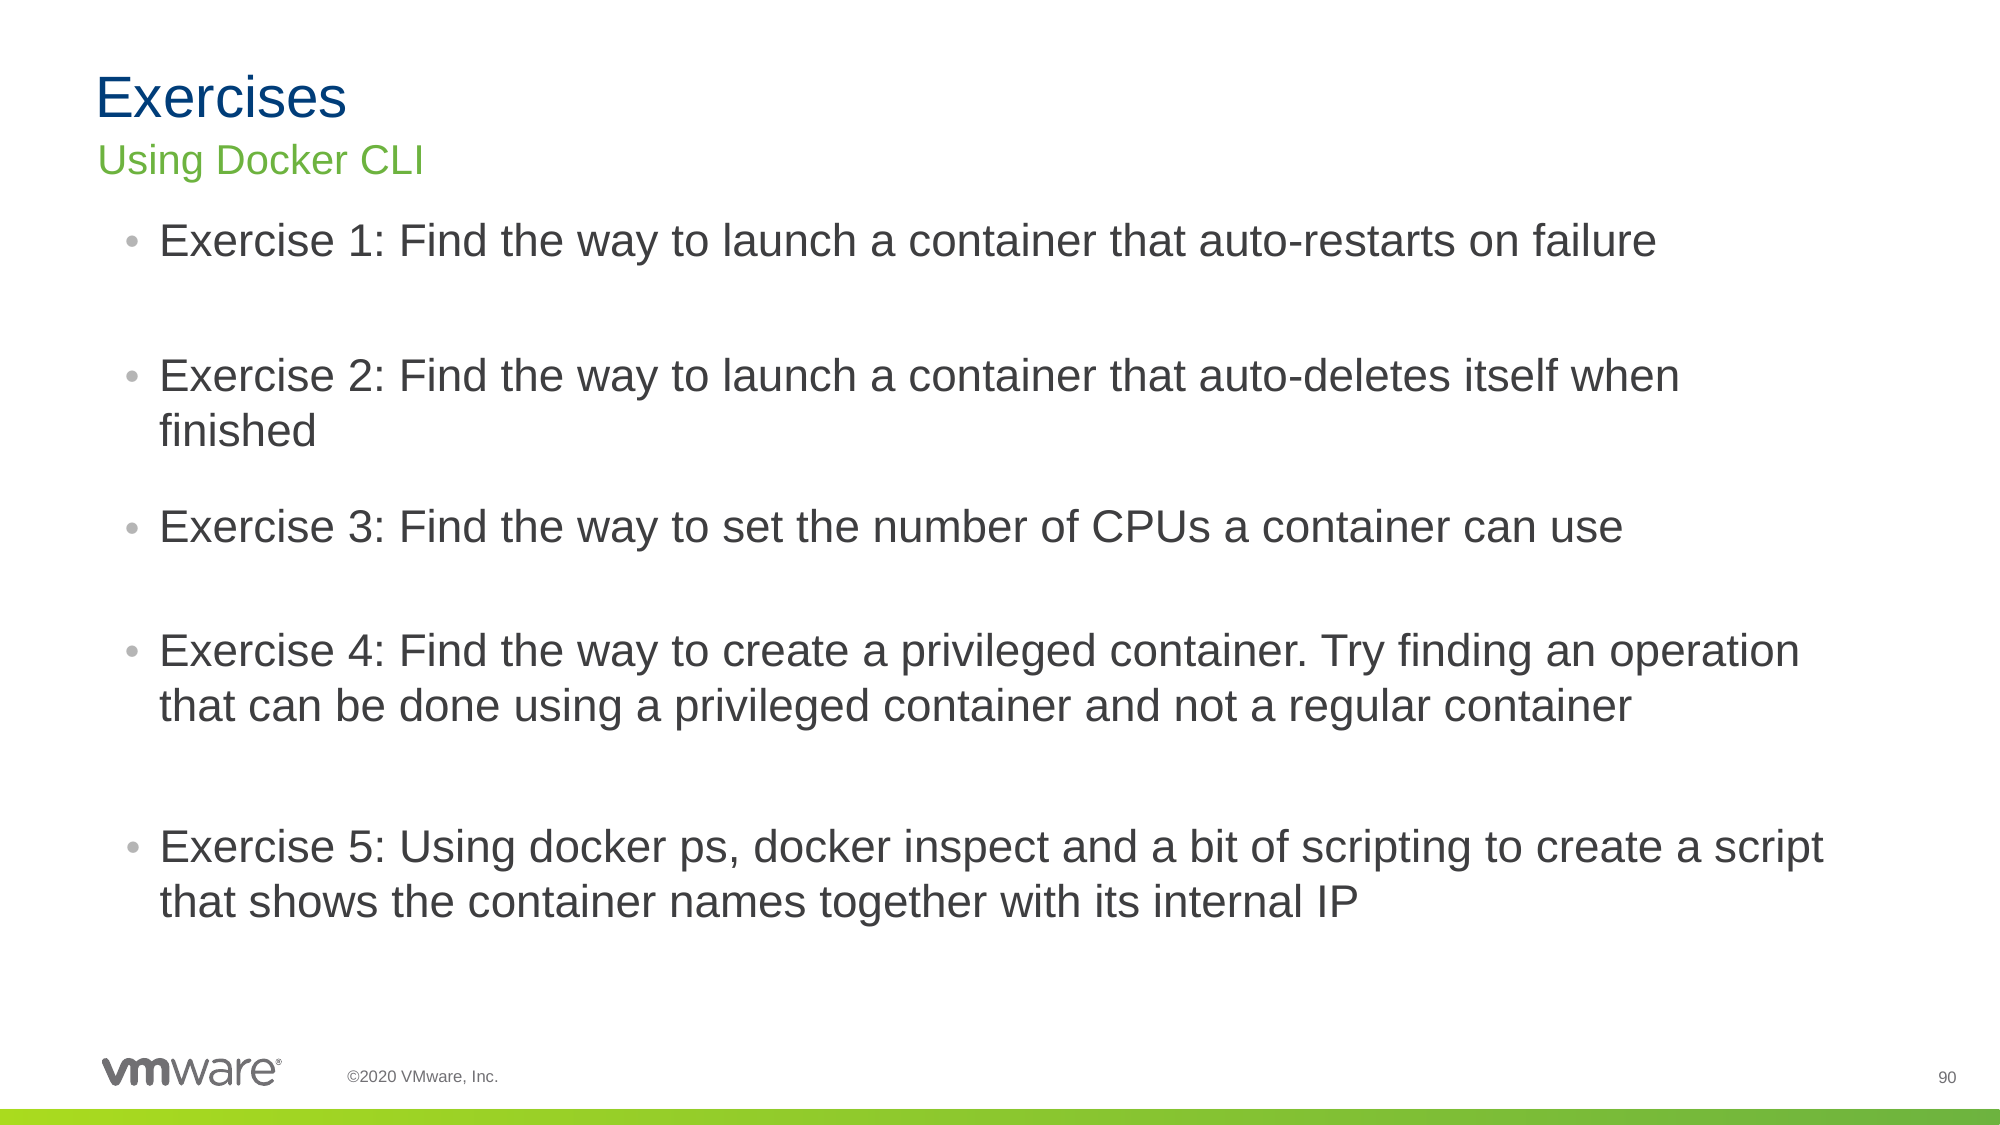

# Exercises
Using Docker CLI

Exercise 1: Find the way to launch a container that auto-restarts on failure
Exercise 2: Find the way to launch a container that auto-deletes itself when finished
Exercise 3: Find the way to set the number of CPUs a container can use
Exercise 4: Find the way to create a privileged container. Try finding an operation that can be done using a privileged container and not a regular container
Exercise 5: Using docker ps, docker inspect and a bit of scripting to create a script that shows the container names together with its internal IP